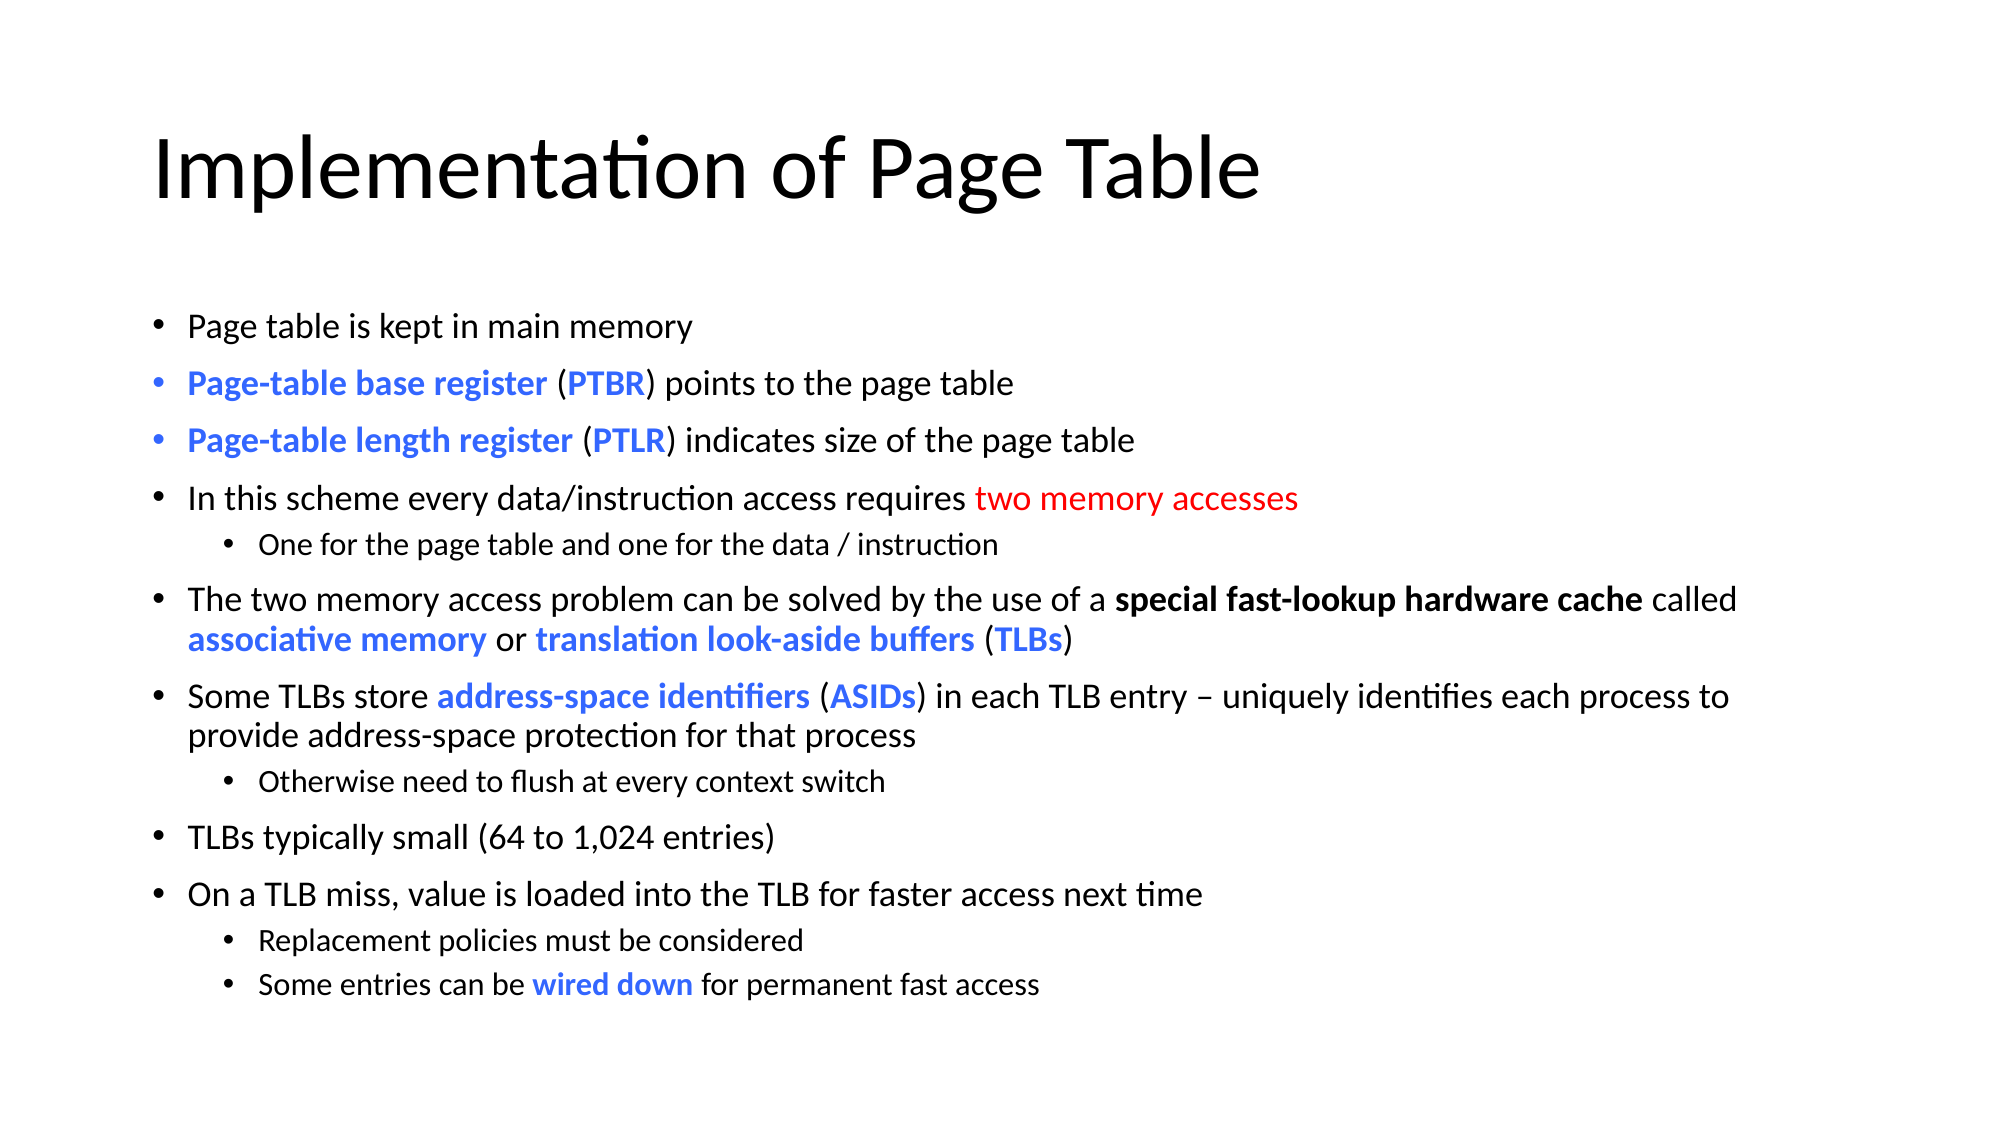

# Implementation of Page Table
Page table is kept in main memory
Page-table base register (PTBR) points to the page table
Page-table length register (PTLR) indicates size of the page table
In this scheme every data/instruction access requires two memory accesses
One for the page table and one for the data / instruction
The two memory access problem can be solved by the use of a special fast-lookup hardware cache called associative memory or translation look-aside buffers (TLBs)
Some TLBs store address-space identifiers (ASIDs) in each TLB entry – uniquely identifies each process to provide address-space protection for that process
Otherwise need to flush at every context switch
TLBs typically small (64 to 1,024 entries)
On a TLB miss, value is loaded into the TLB for faster access next time
Replacement policies must be considered
Some entries can be wired down for permanent fast access